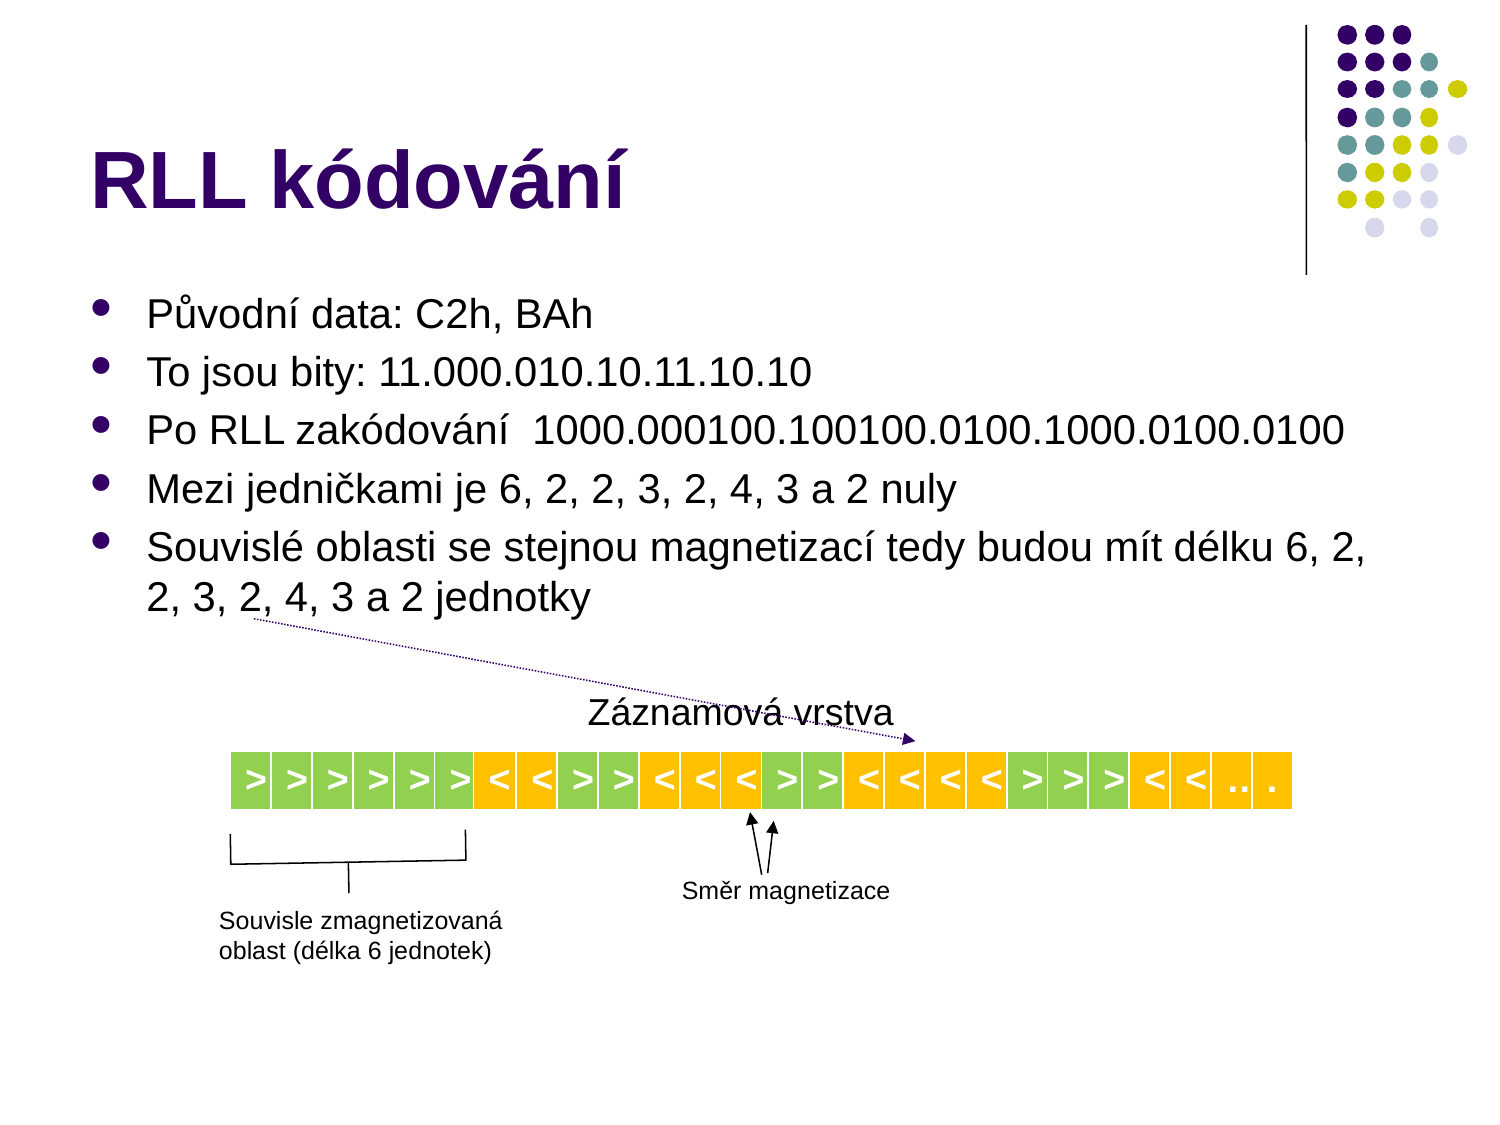

# RLL kódování
Původní data: C2h, BAh
To jsou bity: 11.000.010.10.11.10.10
Po RLL zakódování  1000.000100.100100.0100.1000.0100.0100
Mezi jedničkami je 6, 2, 2, 3, 2, 4, 3 a 2 nuly
Souvislé oblasti se stejnou magnetizací tedy budou mít délku 6, 2, 2, 3, 2, 4, 3 a 2 jednotky
Záznamová vrstva

| > | > | > | > | > | > | < | < | > | > | < | < | < | > | > | < | < | < | < | > | > | > | < | < | … | . |
| --- | --- | --- | --- | --- | --- | --- | --- | --- | --- | --- | --- | --- | --- | --- | --- | --- | --- | --- | --- | --- | --- | --- | --- | --- | --- |
Směr magnetizace
Souvisle zmagnetizovaná oblast (délka 6 jednotek)